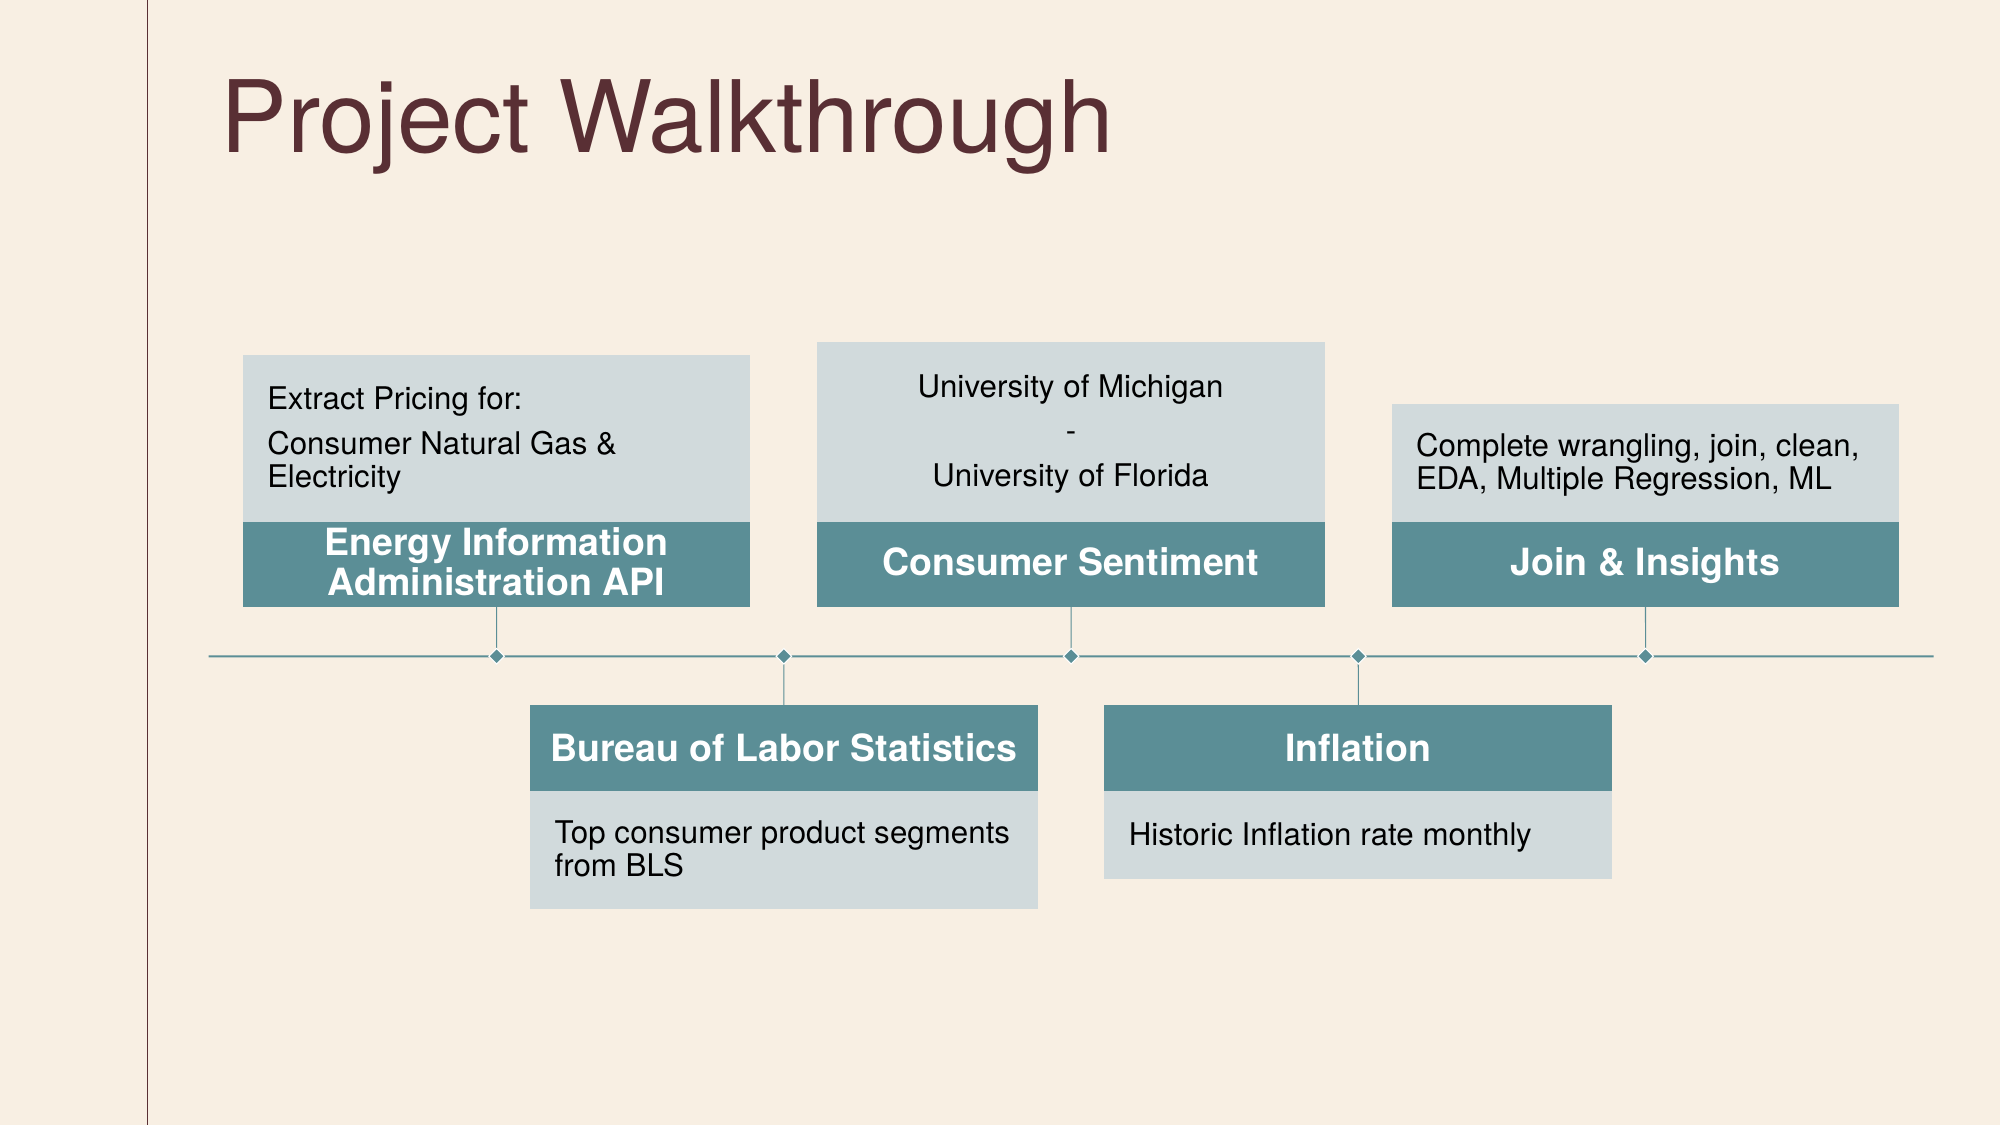

# Project Walkthrough
University of Michigan
-
University of Florida
Extract Pricing for:
Consumer Natural Gas & Electricity
Complete wrangling, join, clean, EDA, Multiple Regression, ML
Energy Information Administration API
Consumer Sentiment
Join & Insights

Bureau of Labor Statistics
Inflation
Top consumer product segments from BLS
Historic Inflation rate monthly